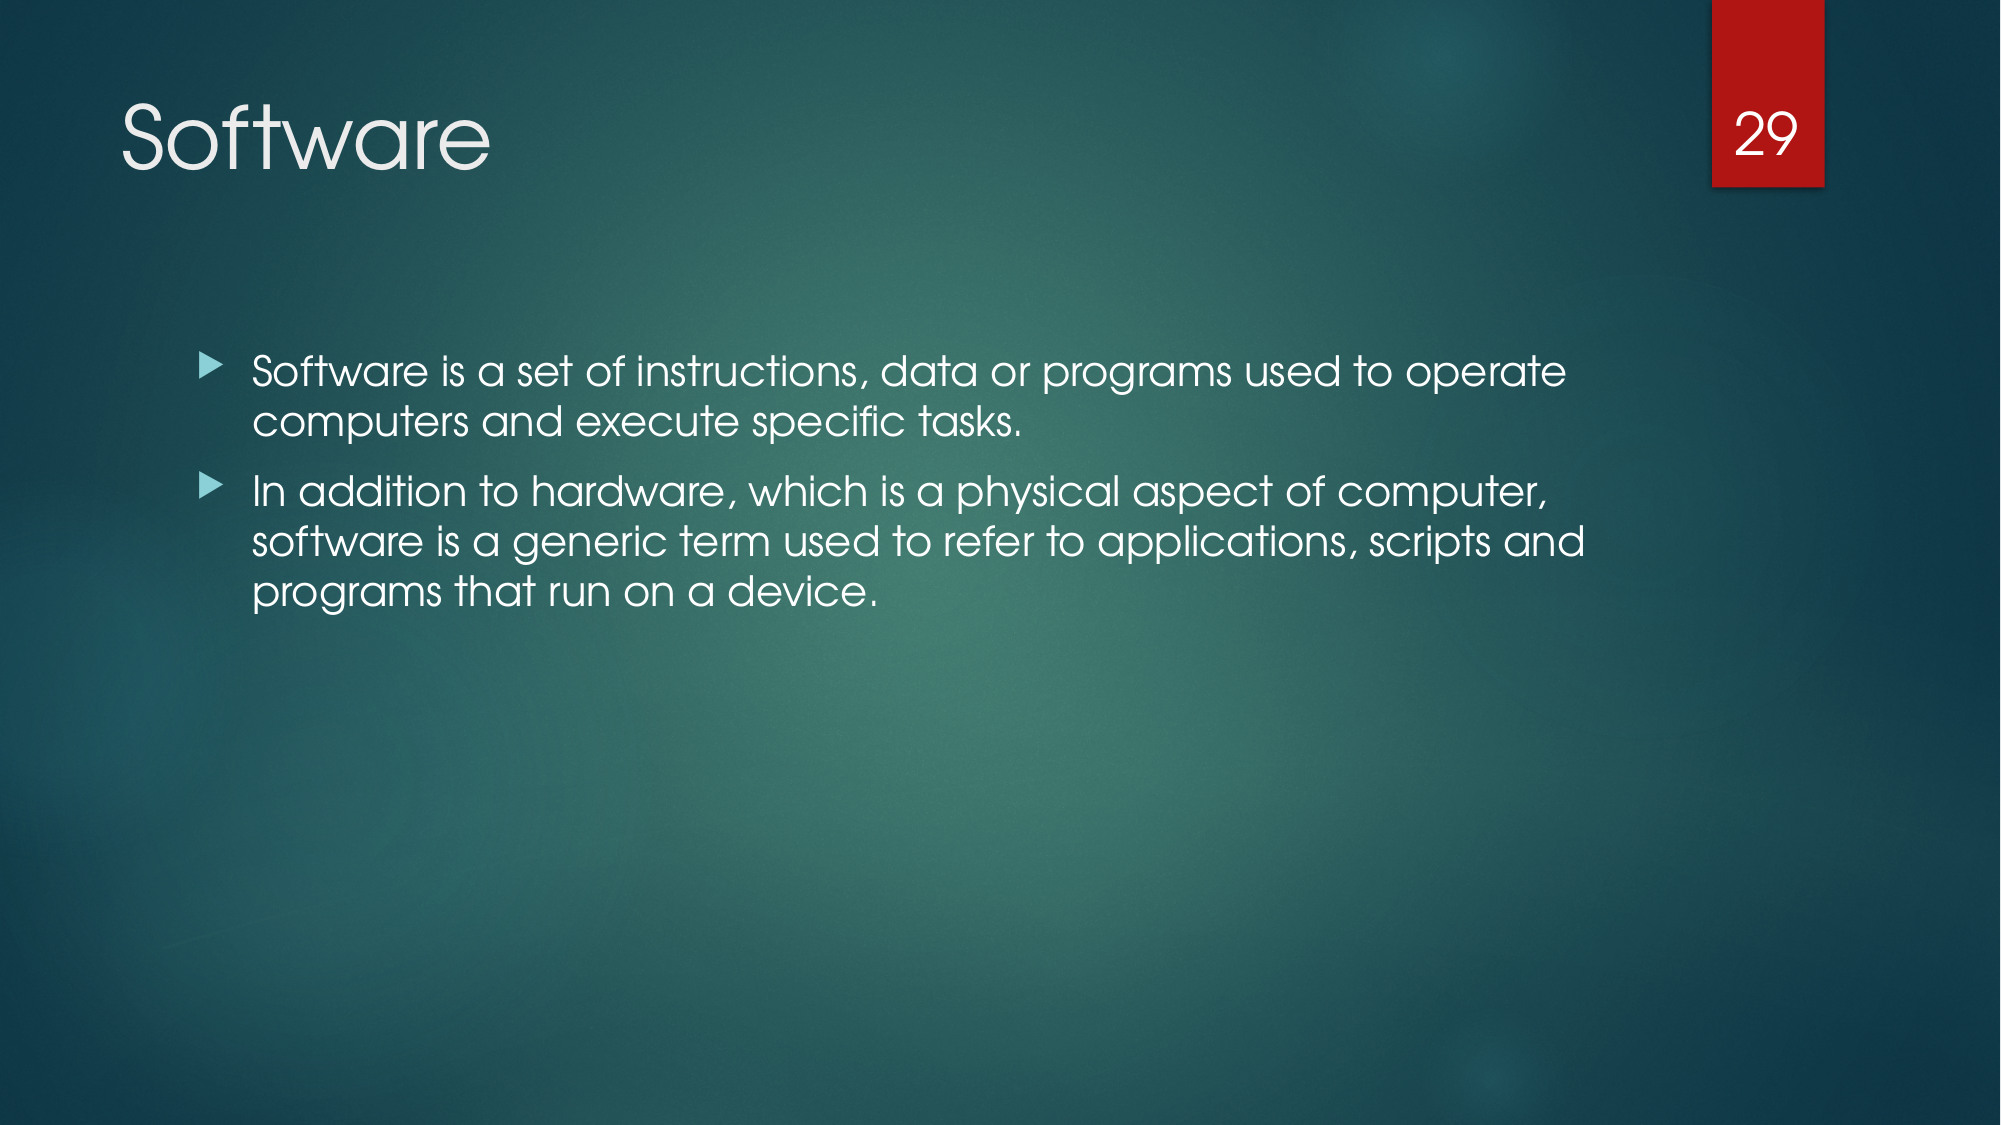

29
# Software
Software is a set of instructions, data or programs used to operate computers and execute specific tasks.
In addition to hardware, which is a physical aspect of computer, software is a generic term used to refer to applications, scripts and programs that run on a device.